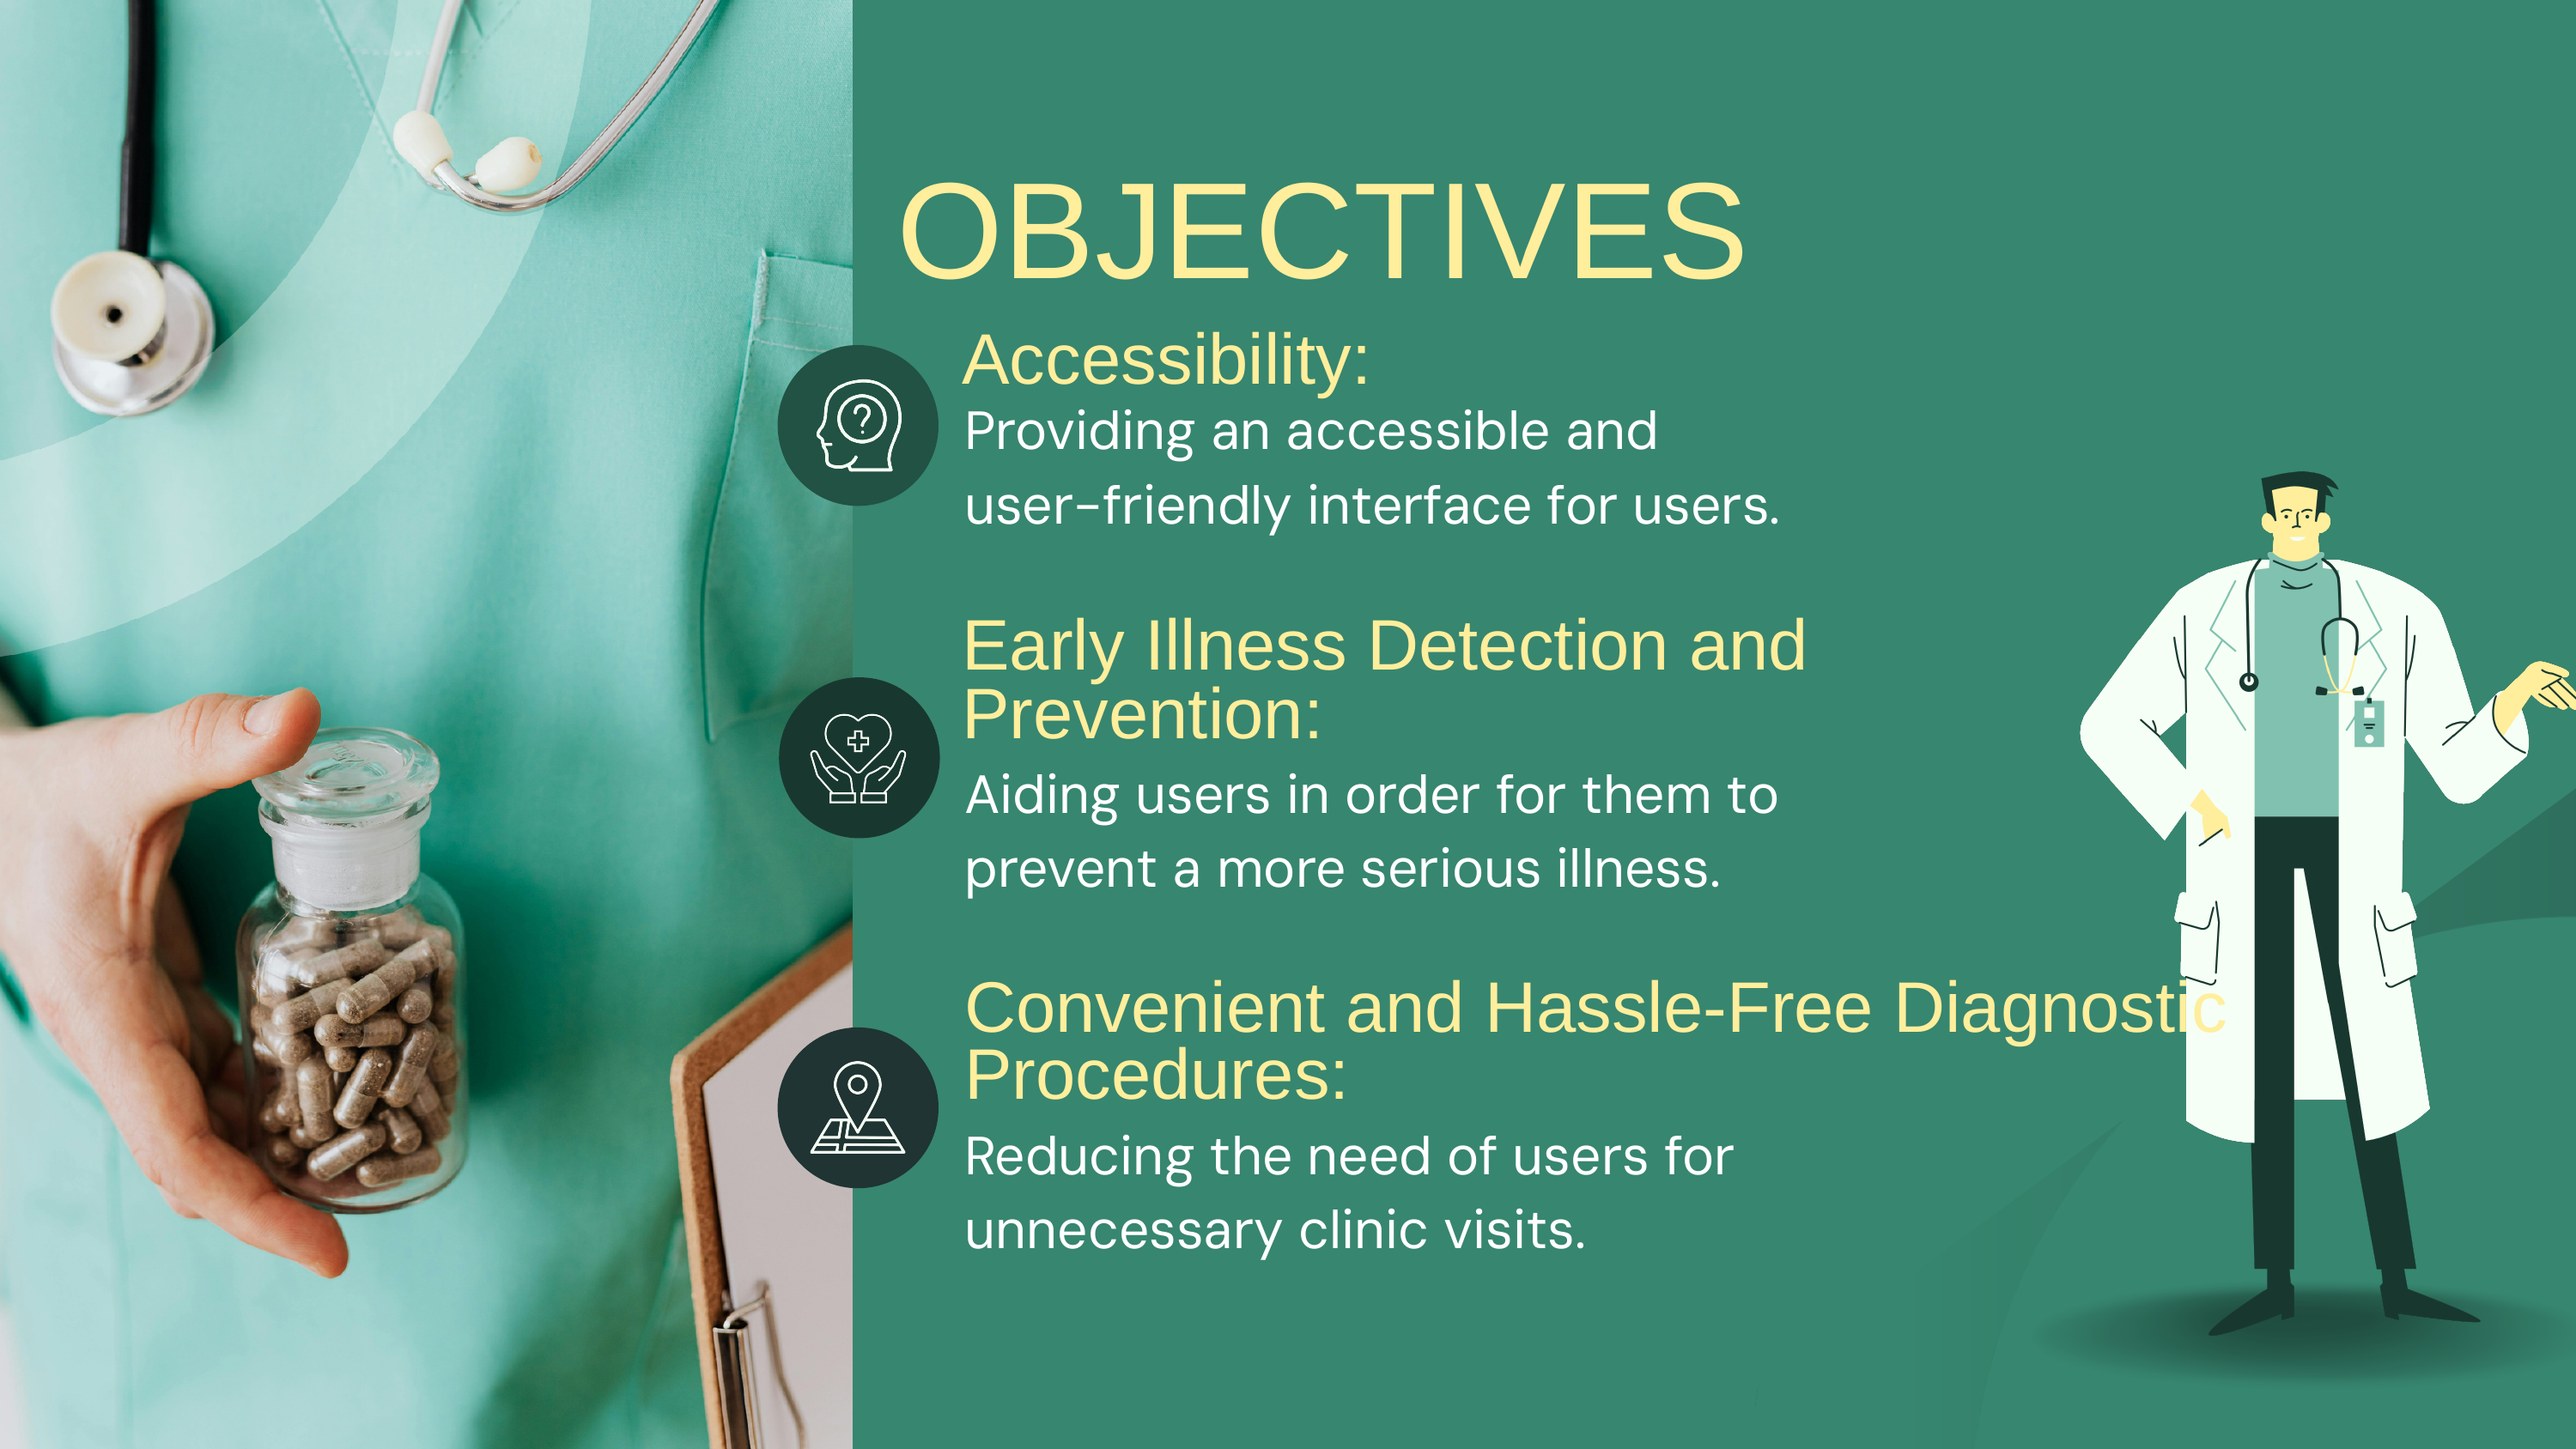

OBJECTIVES
Accessibility:

Providing an accessible and user-friendly interface for users.

Early Illness Detection and Prevention:

Aiding users in order for them to prevent a more serious illness.

Convenient and Hassle-Free Diagnostic Procedures:

Reducing the need of users for unnecessary clinic visits.